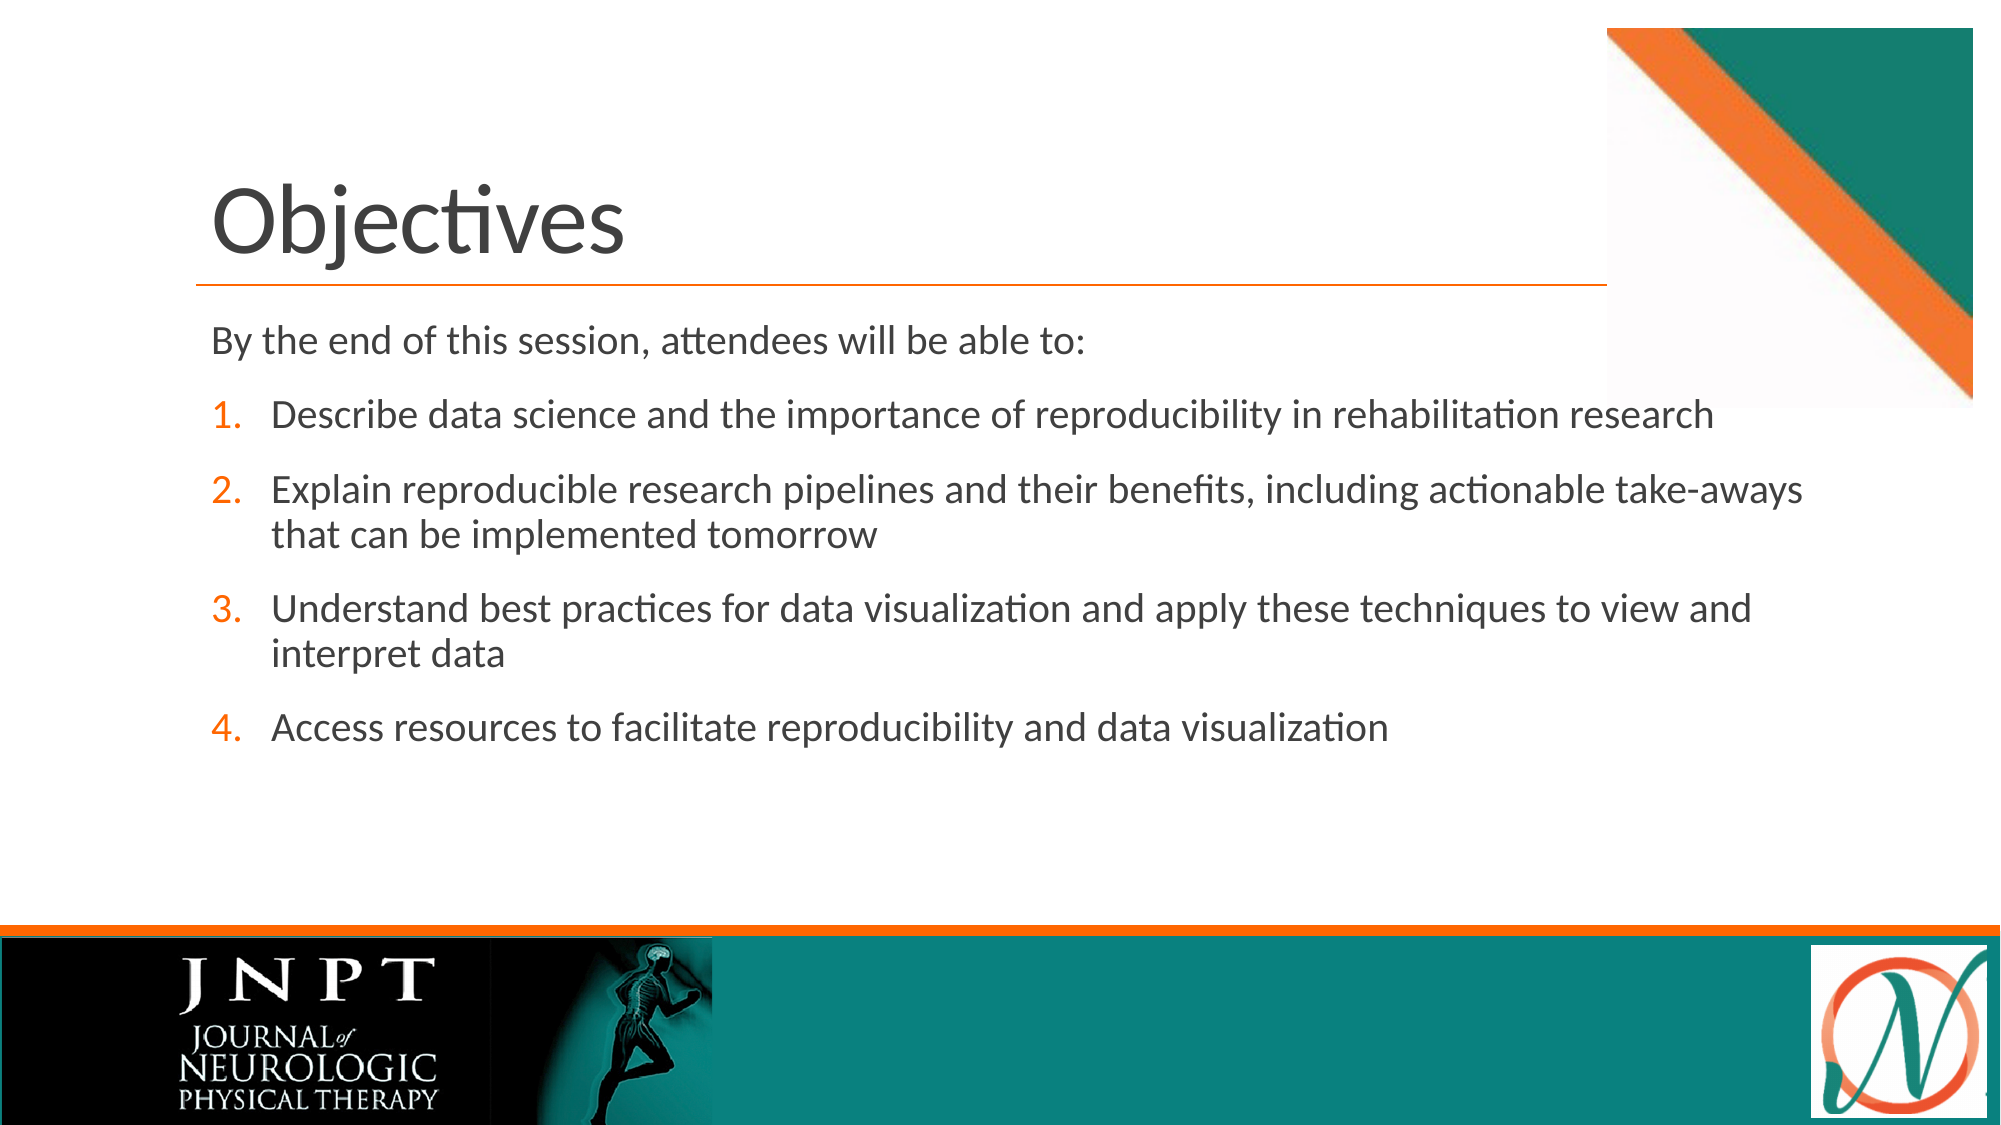

# Objectives
By the end of this session, attendees will be able to:
Describe data science and the importance of reproducibility in rehabilitation research
Explain reproducible research pipelines and their benefits, including actionable take-aways that can be implemented tomorrow
Understand best practices for data visualization and apply these techniques to view and interpret data
Access resources to facilitate reproducibility and data visualization